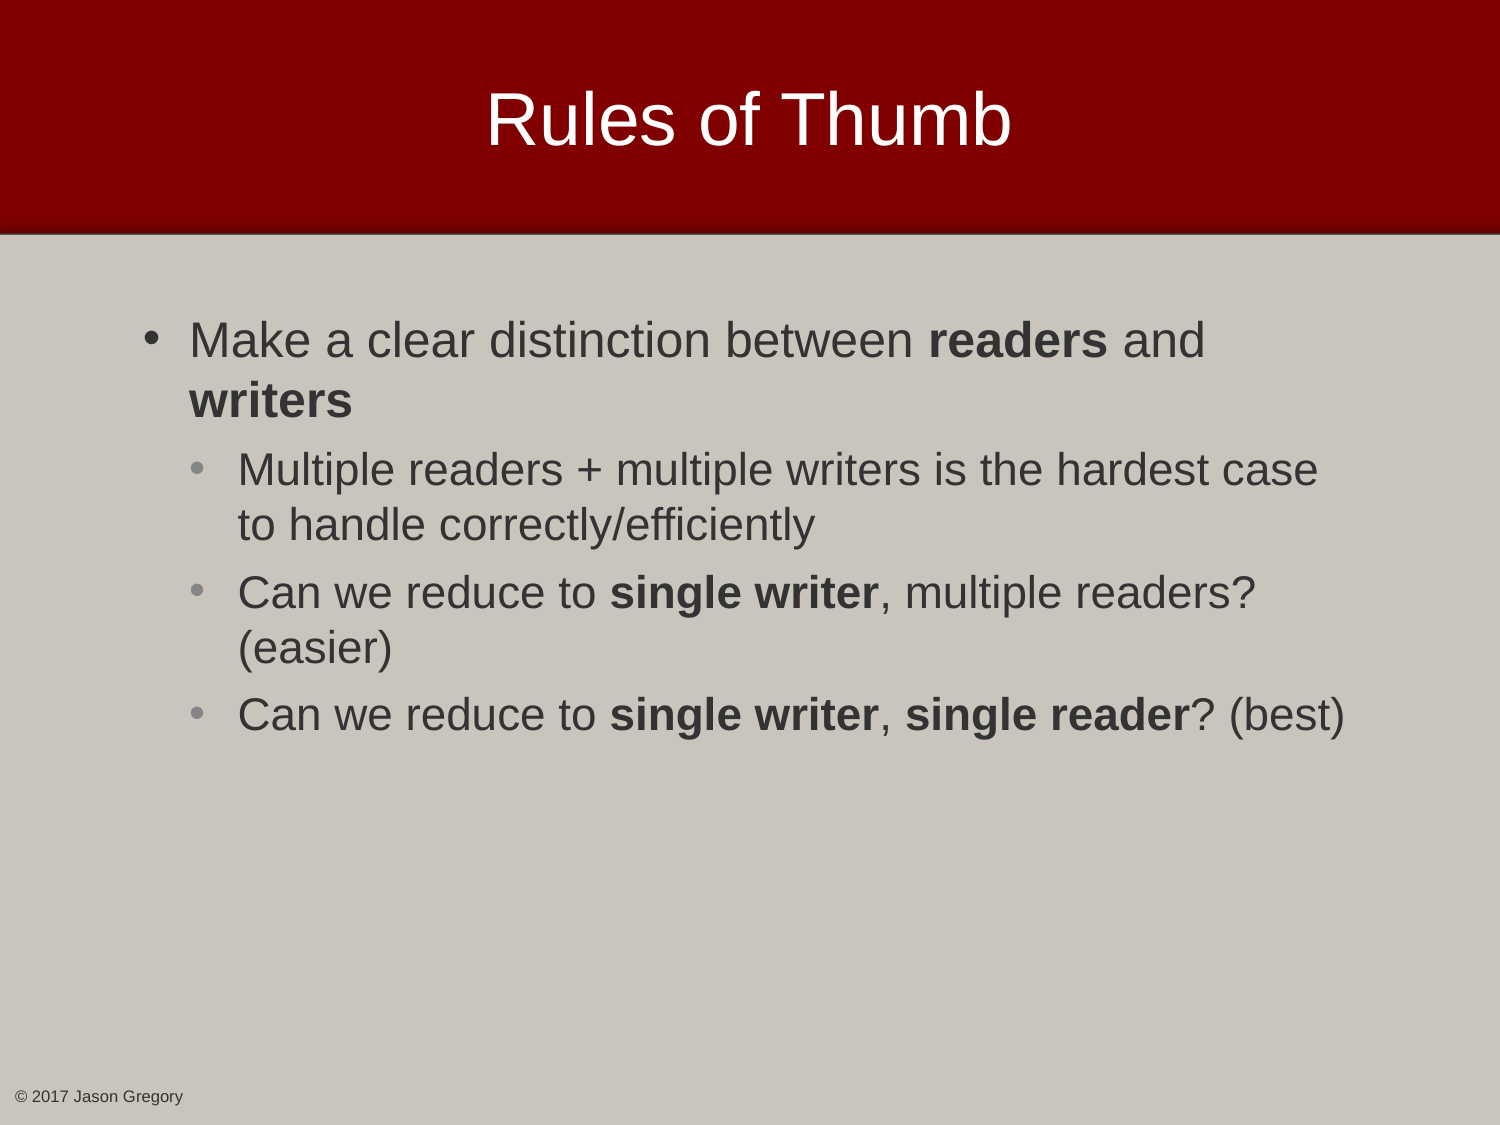

# Rules of Thumb
Make a clear distinction between readers and writers
Multiple readers + multiple writers is the hardest case to handle correctly/efficiently
Can we reduce to single writer, multiple readers? (easier)
Can we reduce to single writer, single reader? (best)
© 2017 Jason Gregory